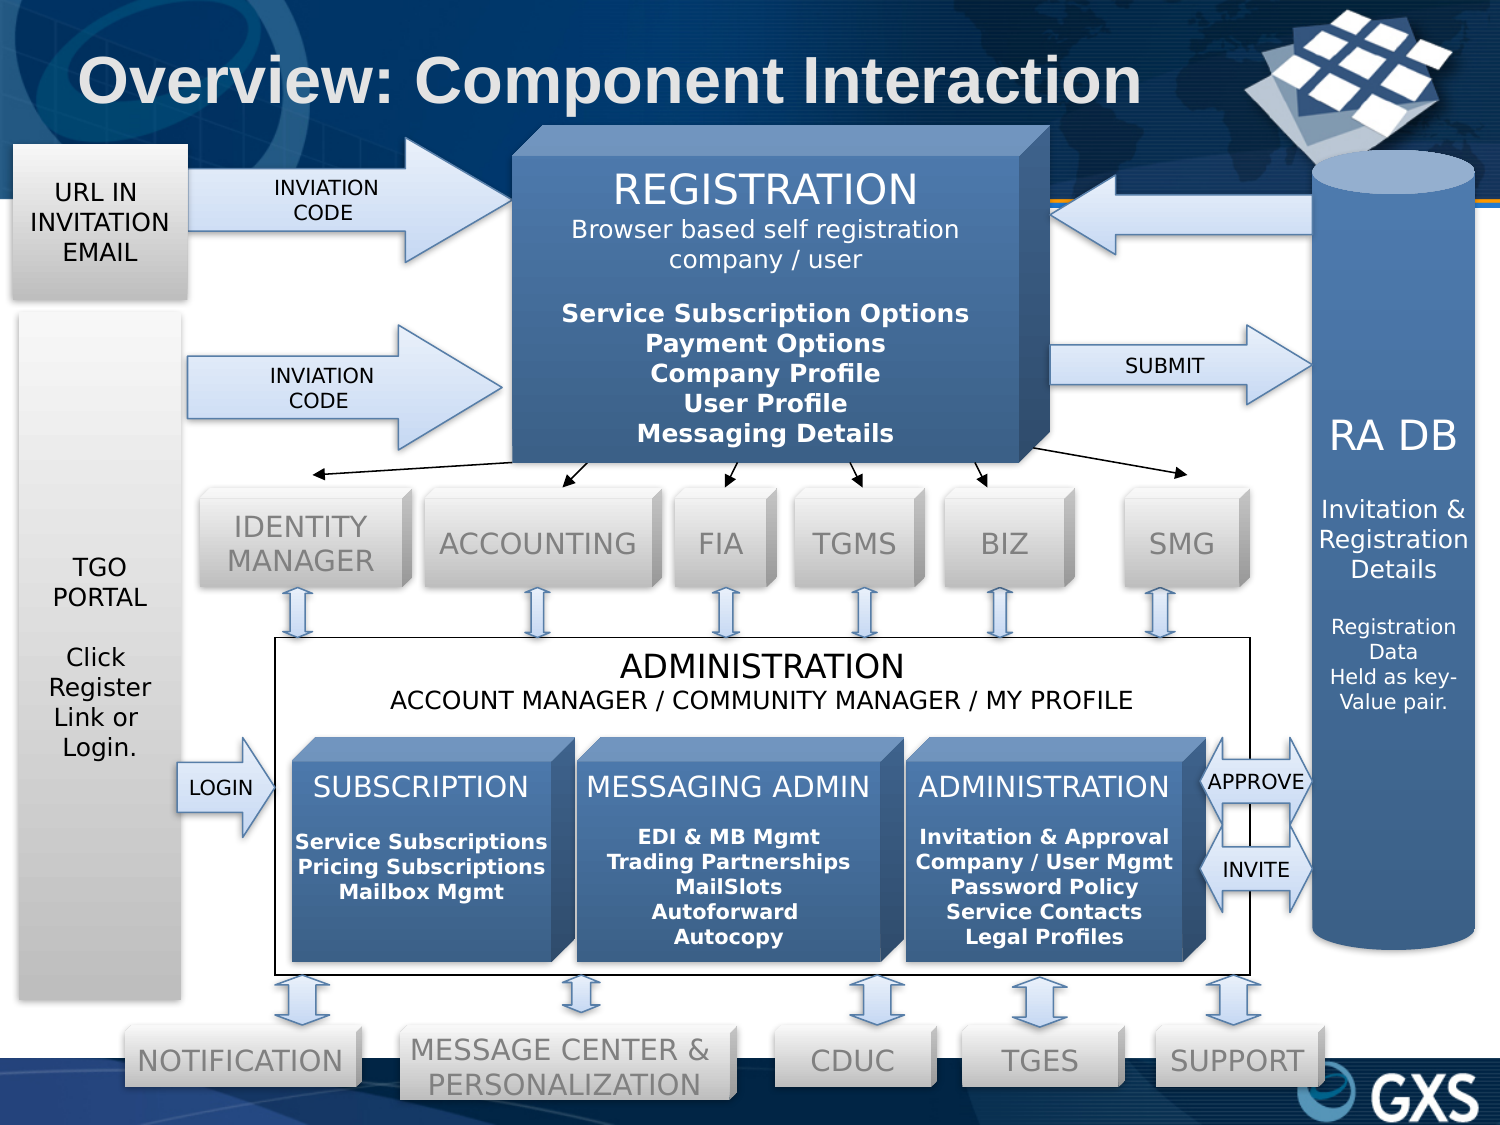

Overview: Component Interaction
REGISTRATION
 Browser based self registration
company / user

Service Subscription Options
Payment Options
Company Profile
User Profile
Messaging Details
 INVIATION
CODE
URL IN
INVITATION
EMAIL
RA DB

Invitation &
Registration
Details

Registration
Data
Held as key-
Value pair.

TGO
PORTAL

Click
Register
Link or
Login.
 INVIATION
CODE
SUBMIT

IDENTITY
MANAGER
ACCOUNTING
FIA
TGMS
BIZ
SMG

ADMINISTRATION
ACCOUNT MANAGER / COMMUNITY MANAGER / MY PROFILE
 LOGIN
SUBSCRIPTION

Service Subscriptions
Pricing Subscriptions
Mailbox Mgmt
MESSAGING ADMIN

EDI & MB Mgmt
Trading Partnerships
MailSlots
Autoforward
Autocopy

ADMINISTRATION

Invitation & Approval
Company / User Mgmt
Password Policy
Service Contacts
Legal Profiles
APPROVE
INVITE

NOTIFICATION
MESSAGE CENTER &
PERSONALIZATION
CDUC
TGES
SUPPORT